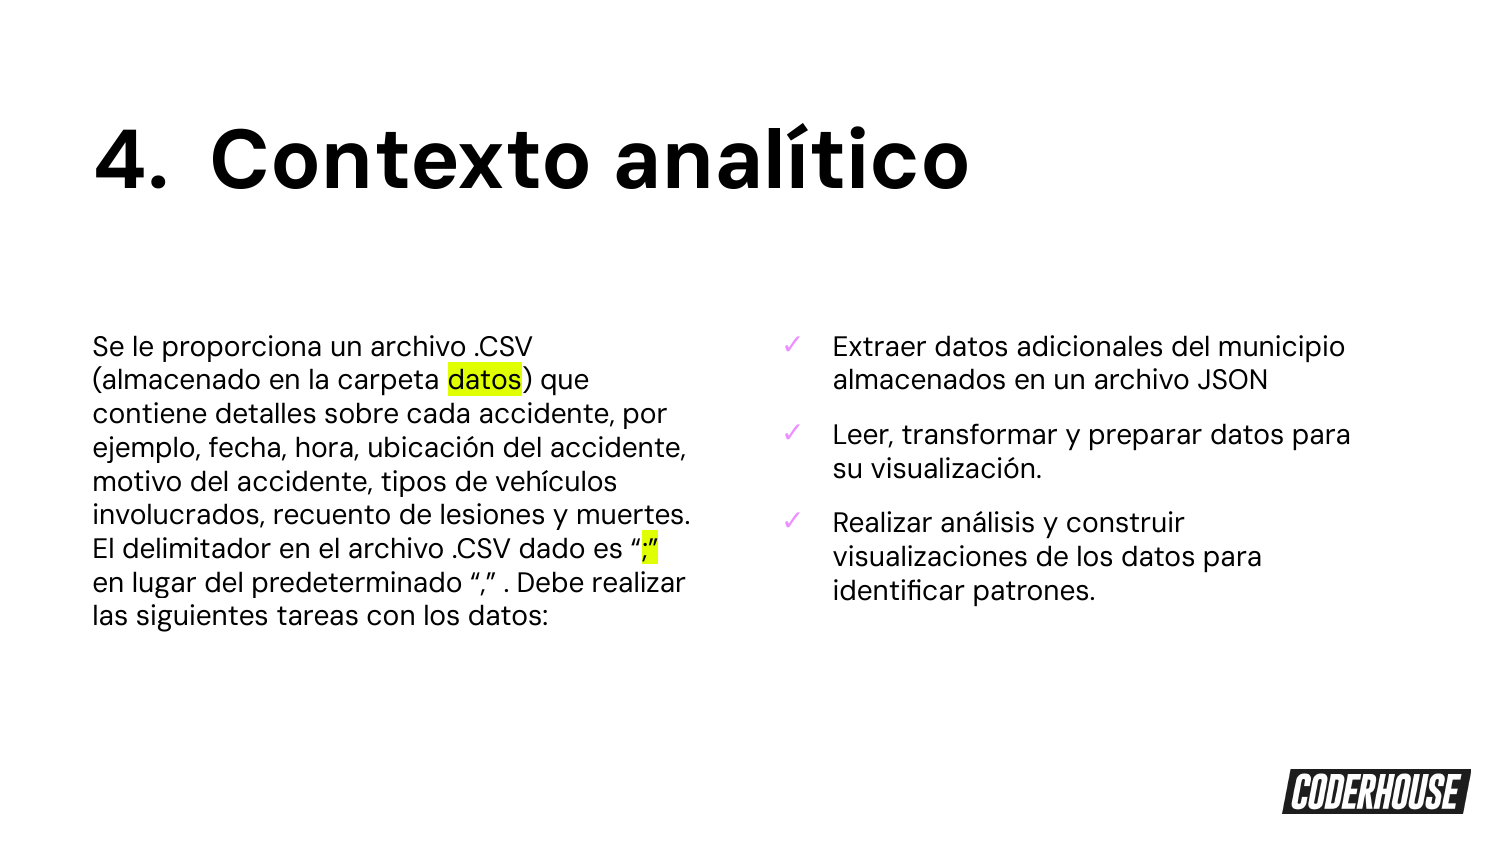

4.  Contexto analítico
Se le proporciona un archivo .CSV (almacenado en la carpeta datos) que contiene detalles sobre cada accidente, por ejemplo, fecha, hora, ubicación del accidente, motivo del accidente, tipos de vehículos involucrados, recuento de lesiones y muertes. El delimitador en el archivo .CSV dado es “;” en lugar del predeterminado “,” . Debe realizar las siguientes tareas con los datos:

Extraer datos adicionales del municipio almacenados en un archivo JSON
Leer, transformar y preparar datos para su visualización.
Realizar análisis y construir visualizaciones de los datos para identificar patrones.